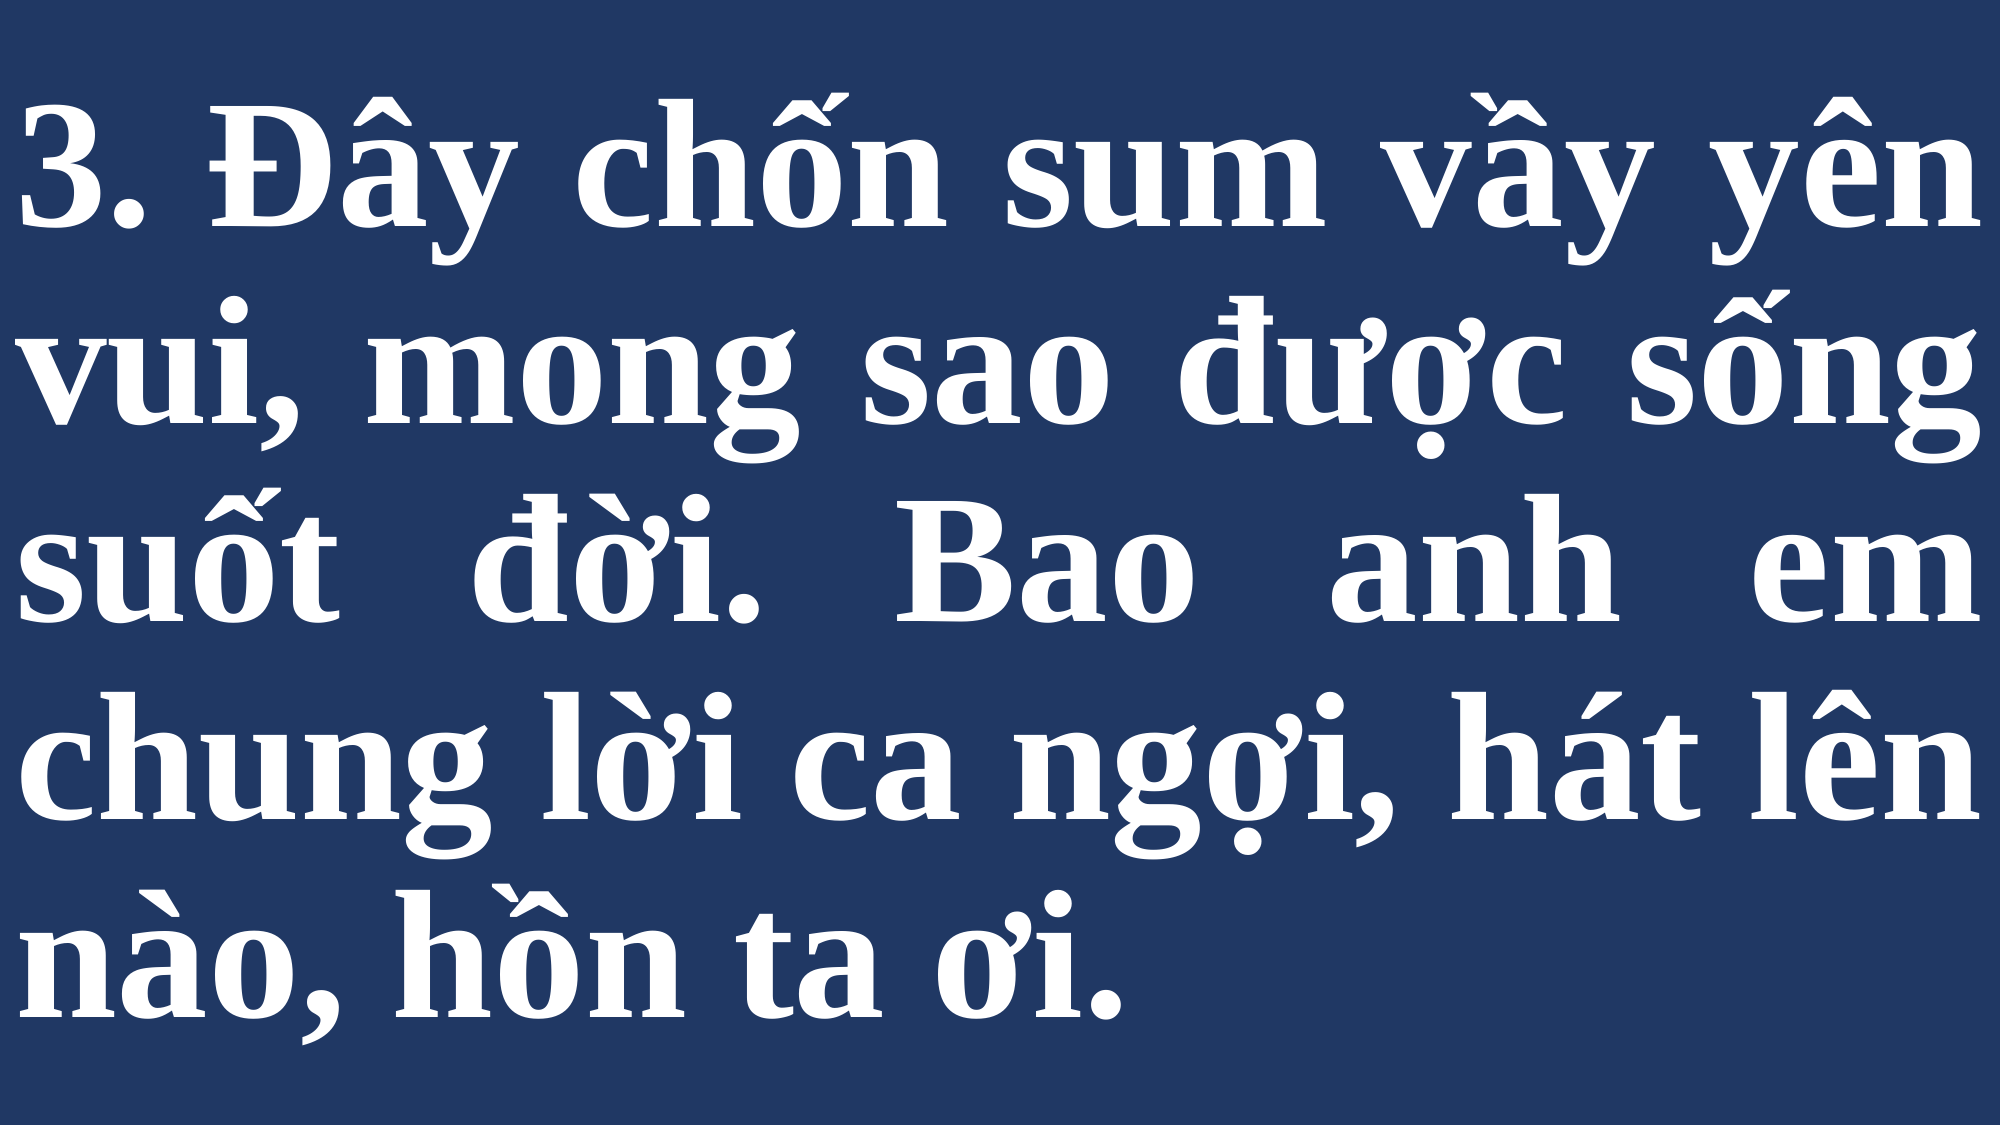

# 3. Ðây chốn sum vầy yên vui, mong sao được sống suốt đời. Bao anh em chung lời ca ngợi, hát lên nào, hồn ta ơi.